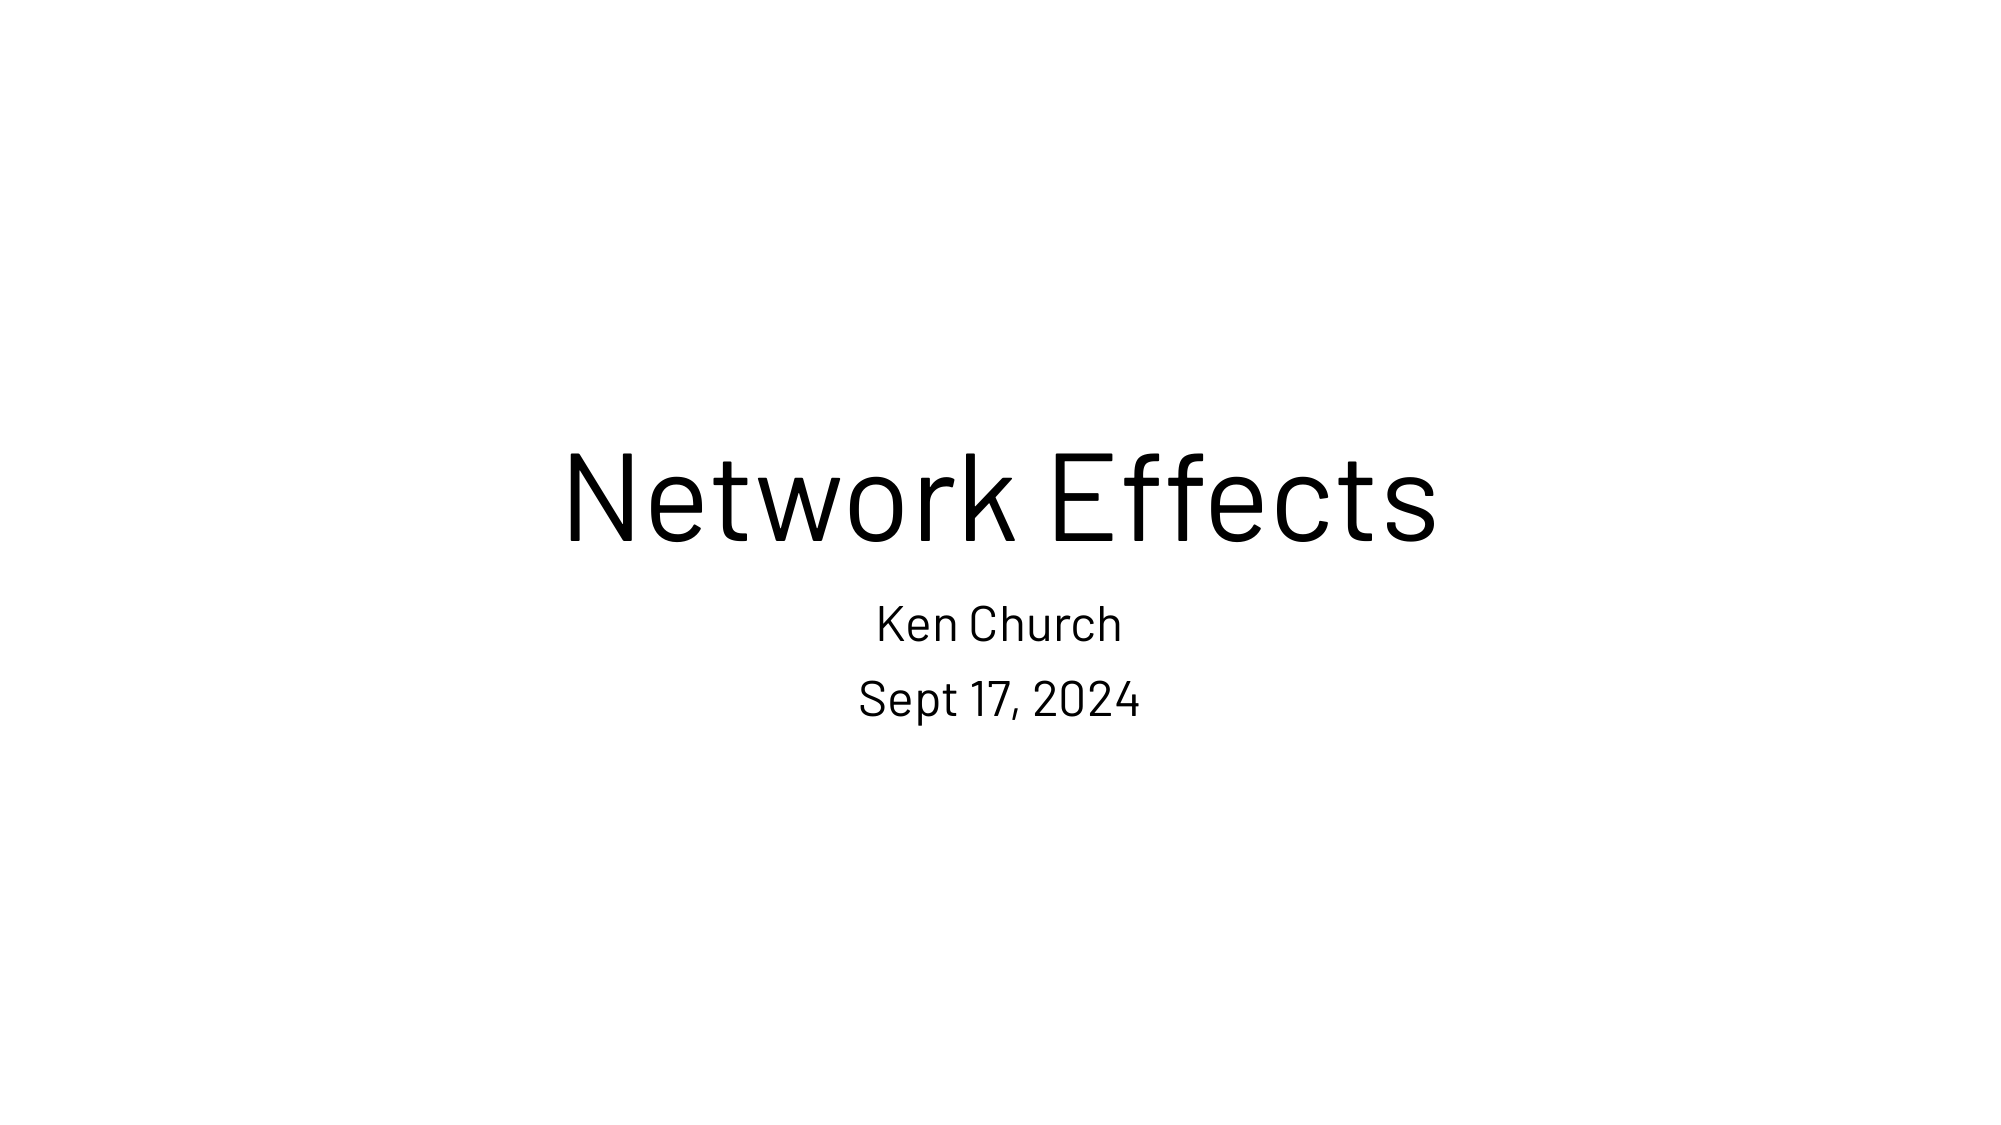

# Network Effects
Ken Church
Sept 17, 2024